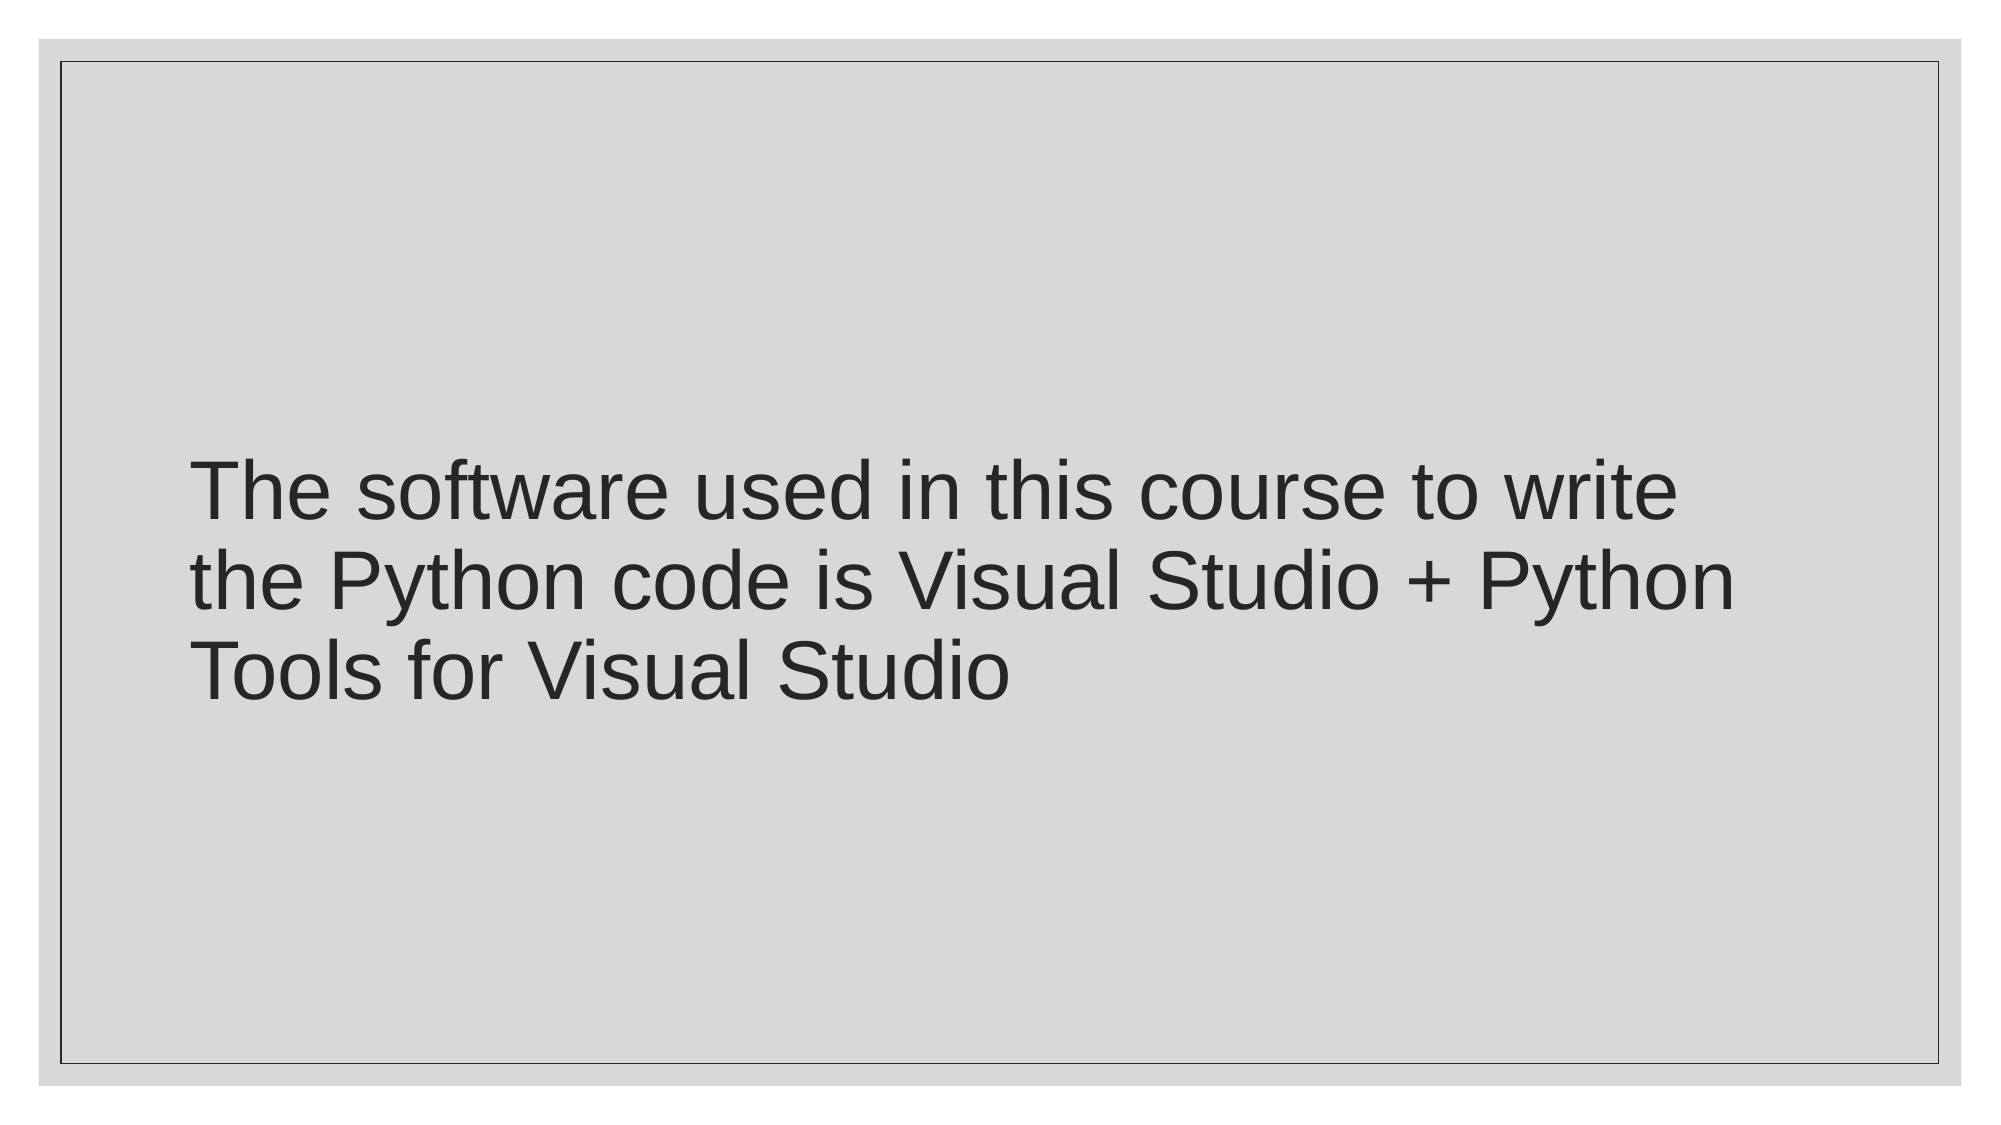

# The software used in this course to write the Python code is Visual Studio + Python Tools for Visual Studio